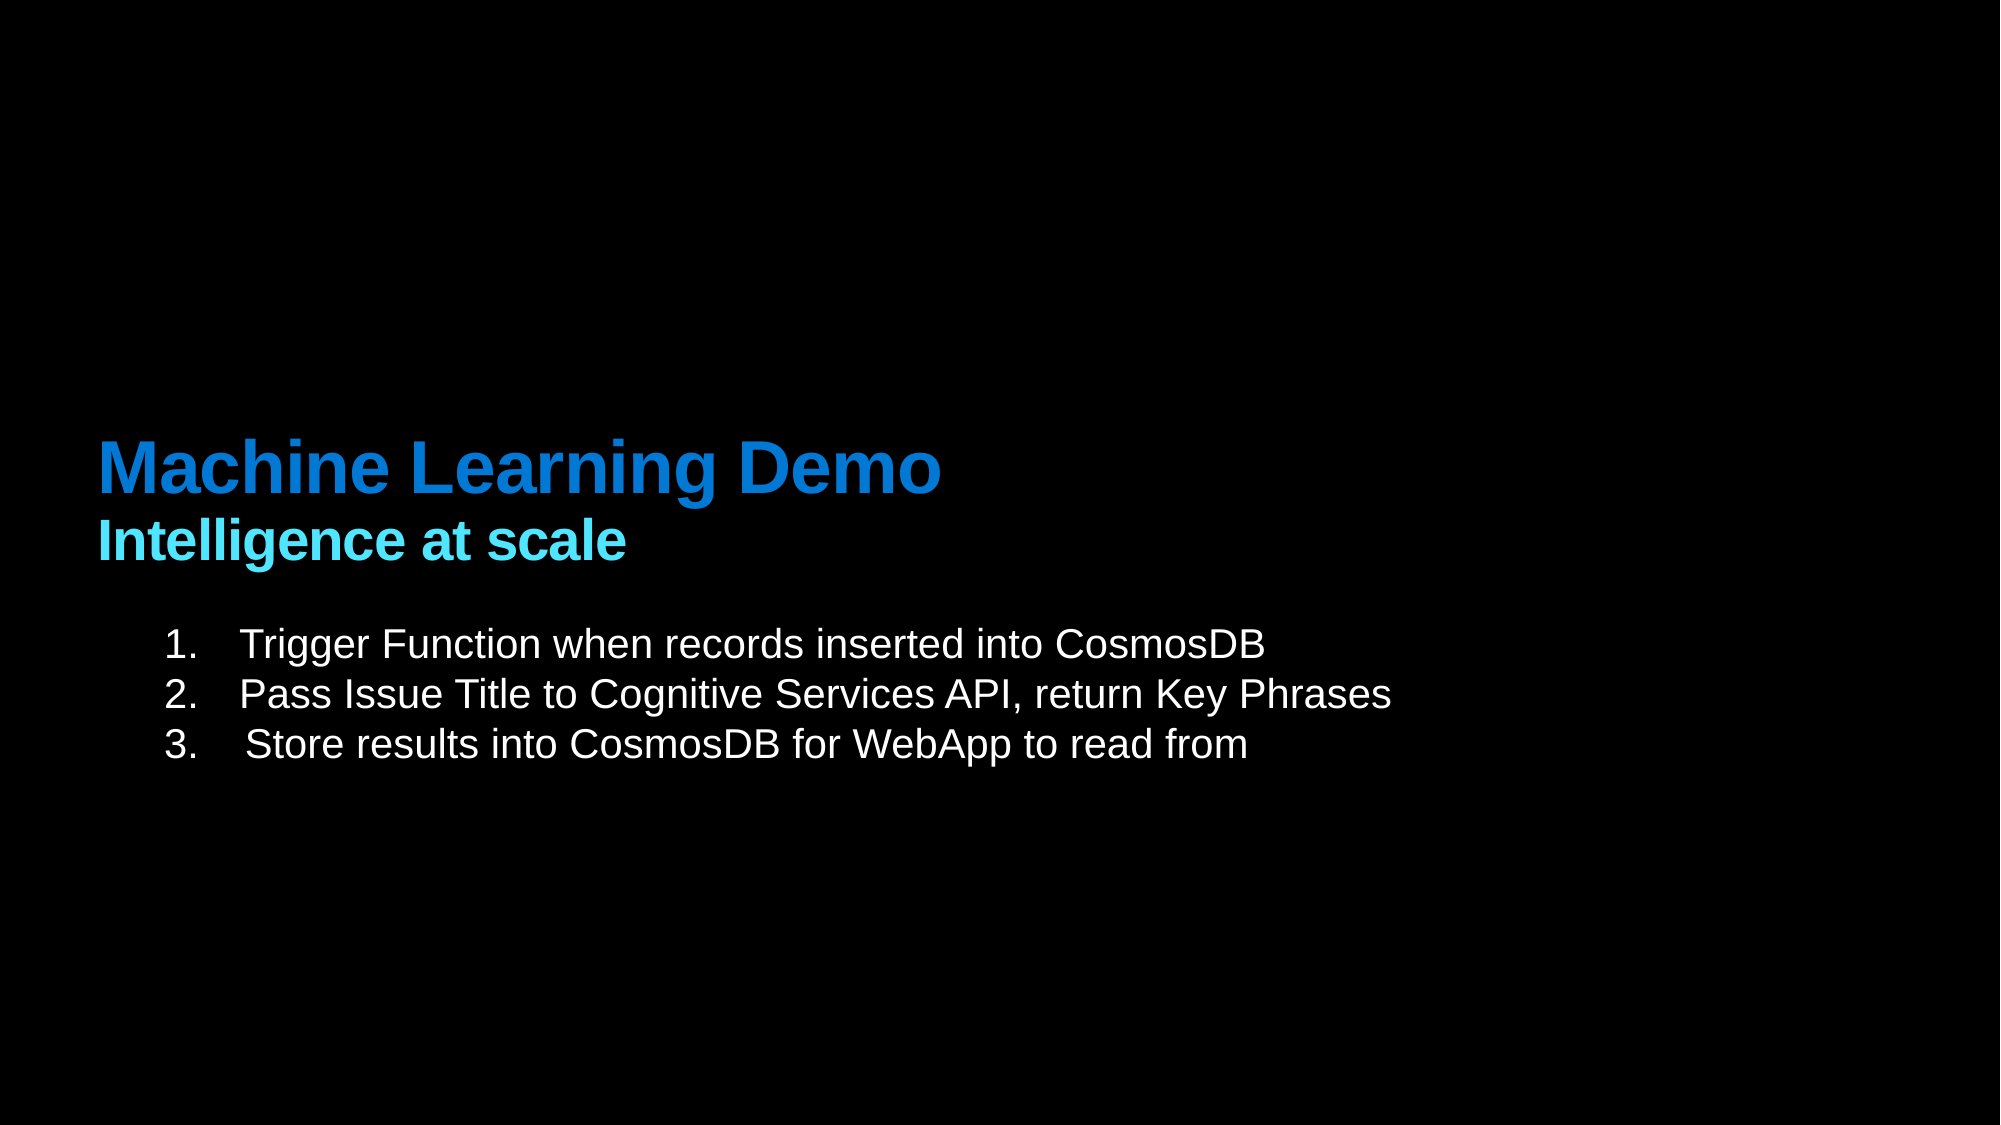

# Machine Learning Demo Intelligence at scale
Trigger Function when records inserted into CosmosDB
Pass Issue Title to Cognitive Services API, return Key Phrases
3.    Store results into CosmosDB for WebApp to read from